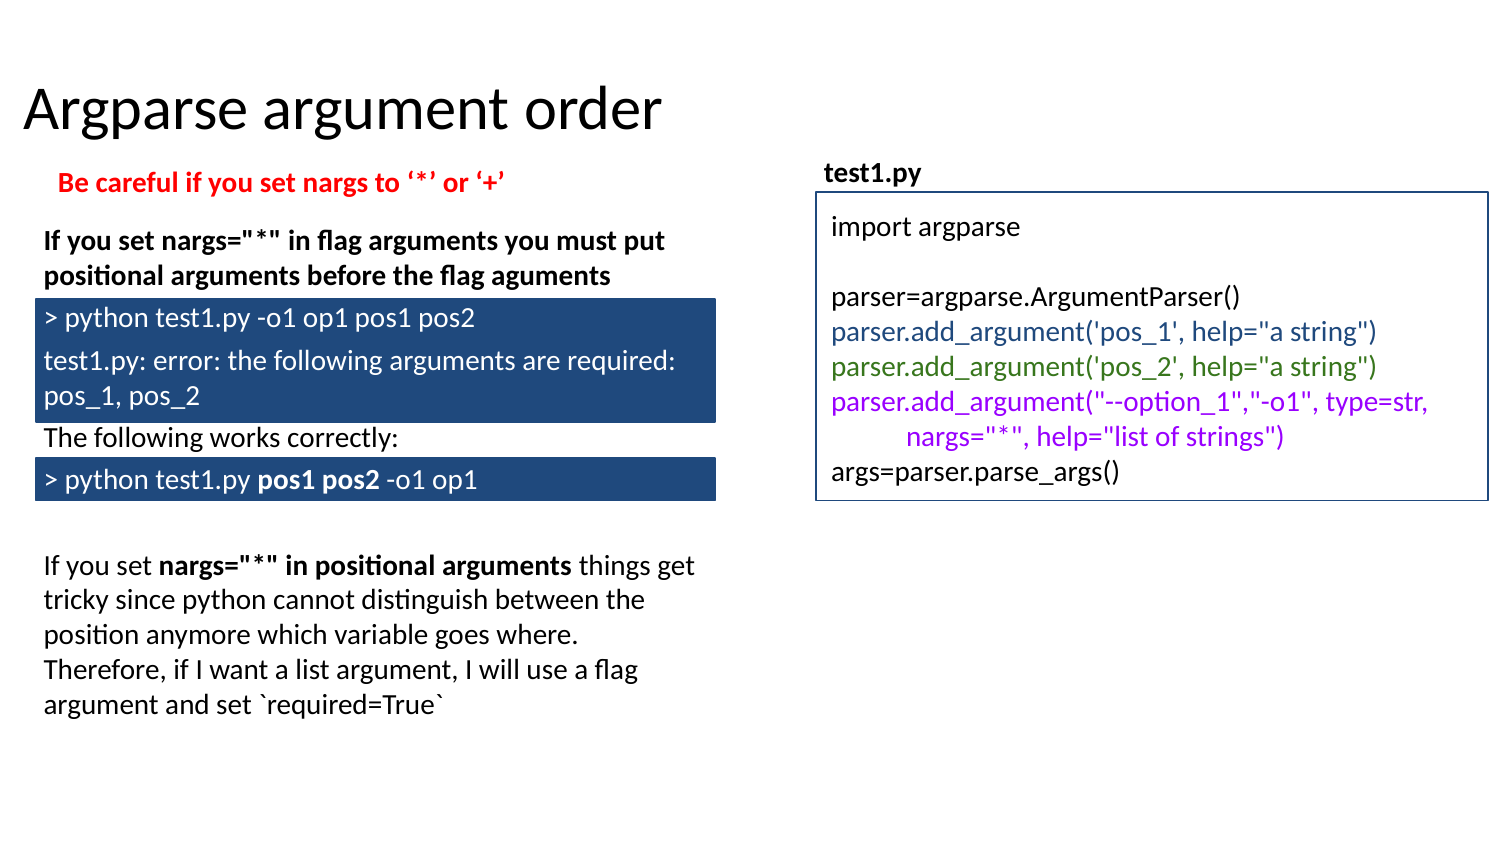

# Argparse argument order
test1.py
Be careful if you set nargs to ‘*’ or ‘+’
import argparse

parser=argparse.ArgumentParser()
parser.add_argument('pos_1', help="a string")
parser.add_argument('pos_2', help="a string")
parser.add_argument("--option_1","-o1", type=str,
nargs="*", help="list of strings")
args=parser.parse_args()

If you set nargs="*" in flag arguments you must put positional arguments before the flag aguments
> python test1.py -o1 op1 pos1 pos2
test1.py: error: the following arguments are required: pos_1, pos_2
The following works correctly:
> python test1.py pos1 pos2 -o1 op1

If you set nargs="*" in positional arguments things get tricky since python cannot distinguish between the position anymore which variable goes where. Therefore, if I want a list argument, I will use a flag argument and set `required=True`